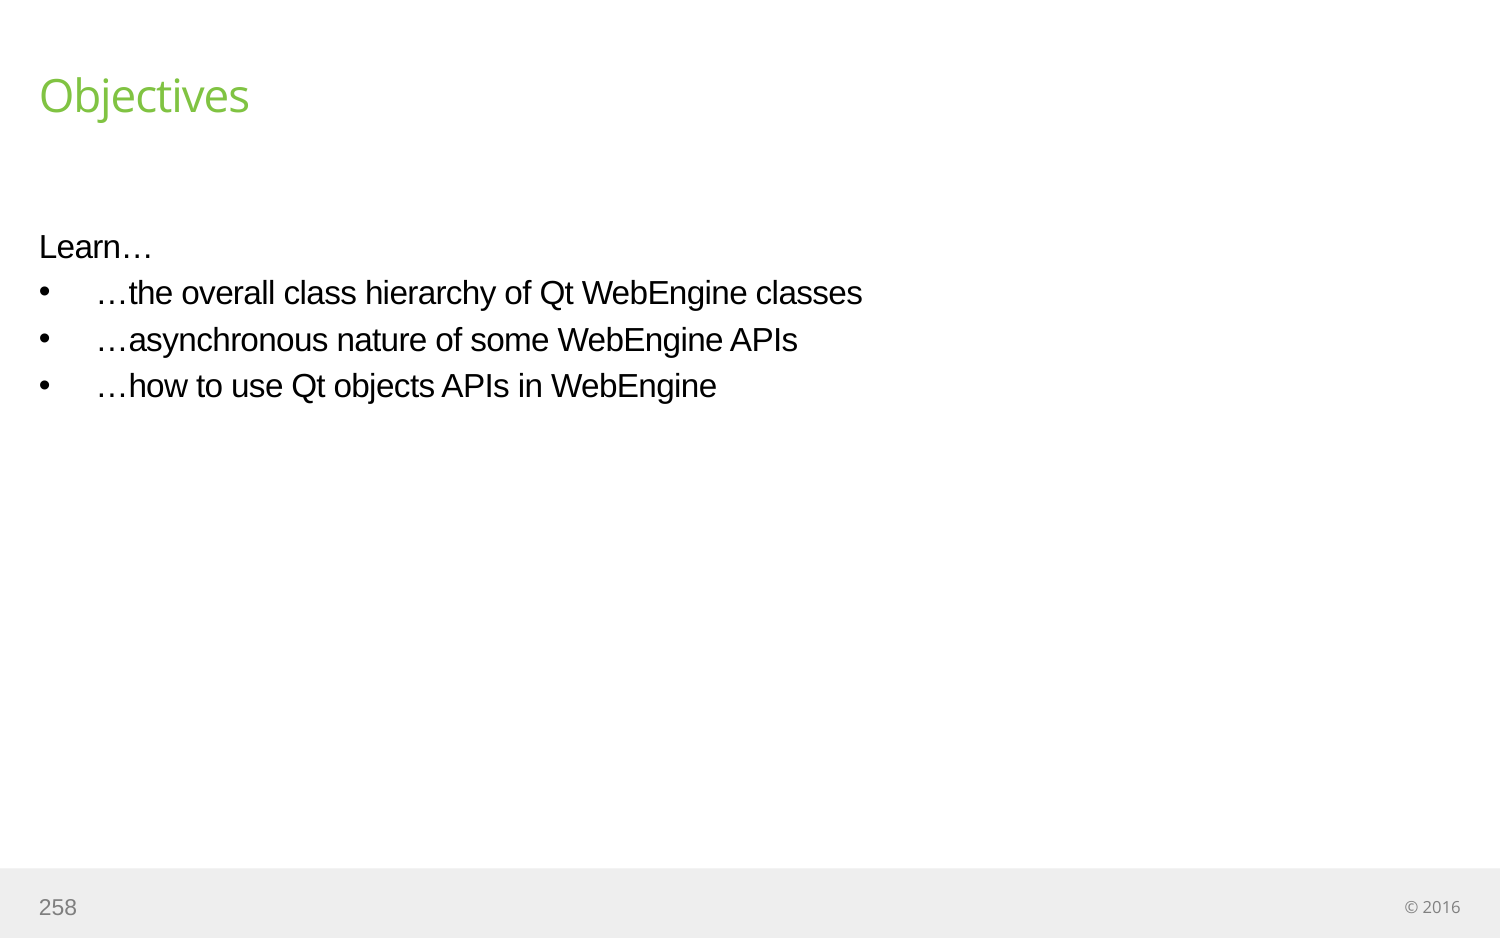

# Objectives
Learn…
…the overall class hierarchy of Qt WebEngine classes
…asynchronous nature of some WebEngine APIs
…how to use Qt objects APIs in WebEngine

258
© 2016